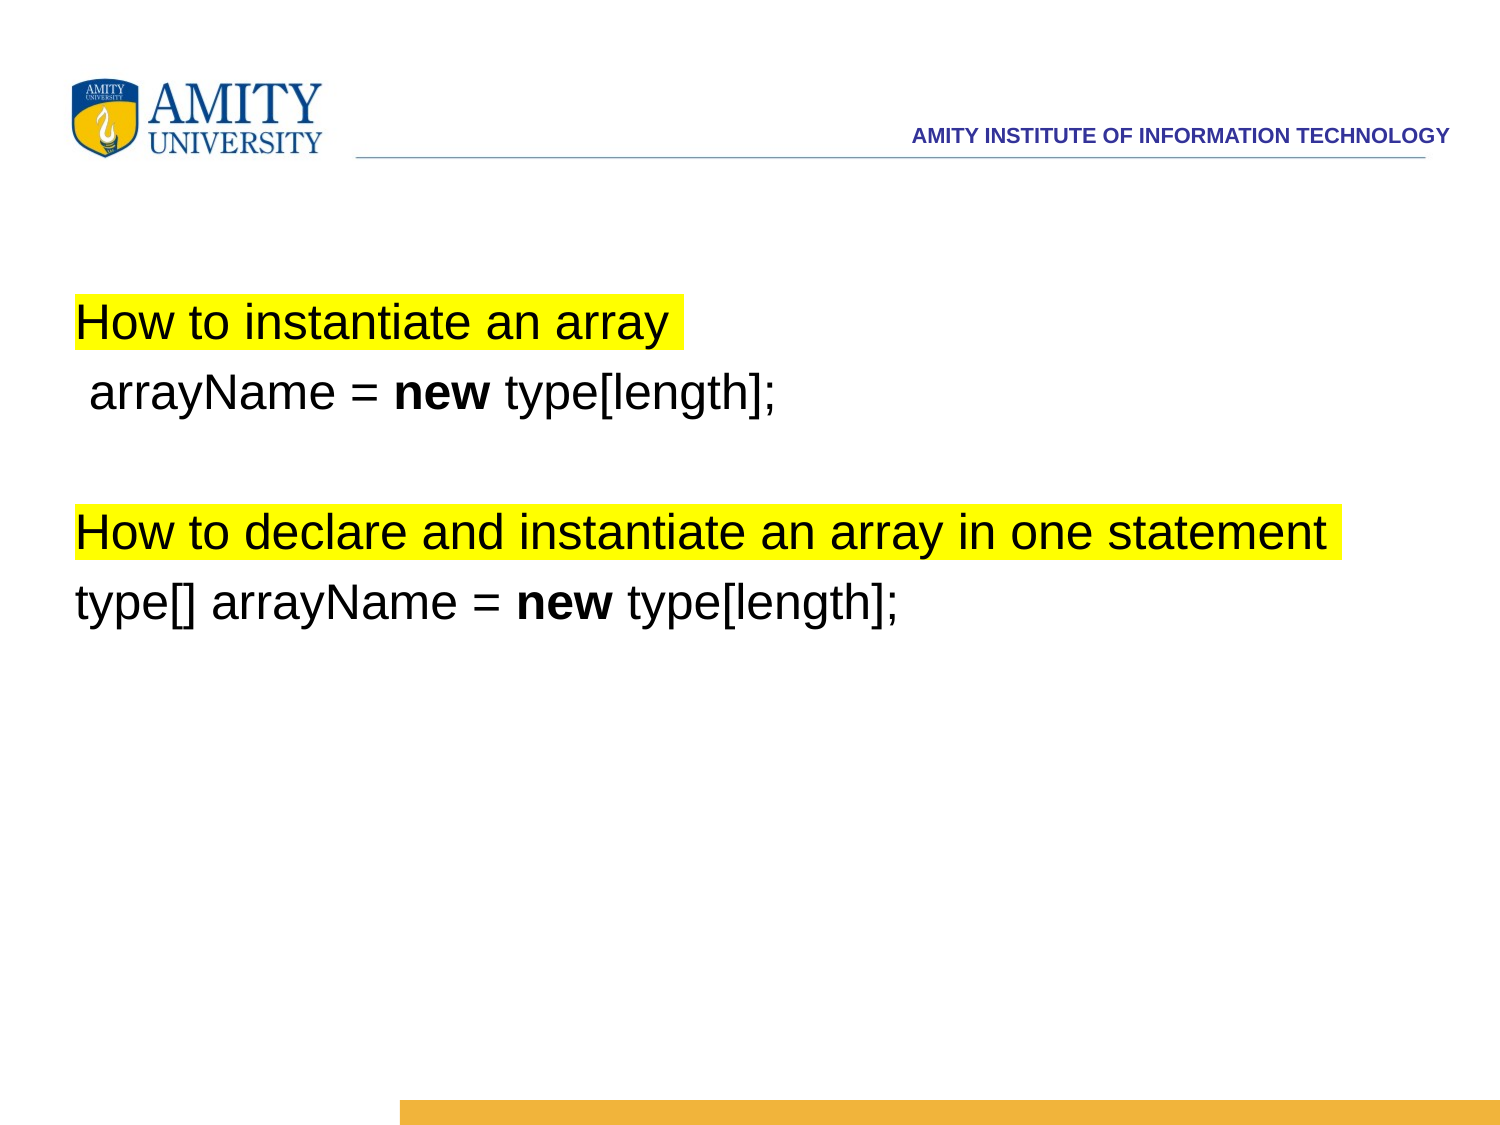

How to instantiate an array
 arrayName = new type[length];

How to declare and instantiate an array in one statement
type[] arrayName = new type[length];